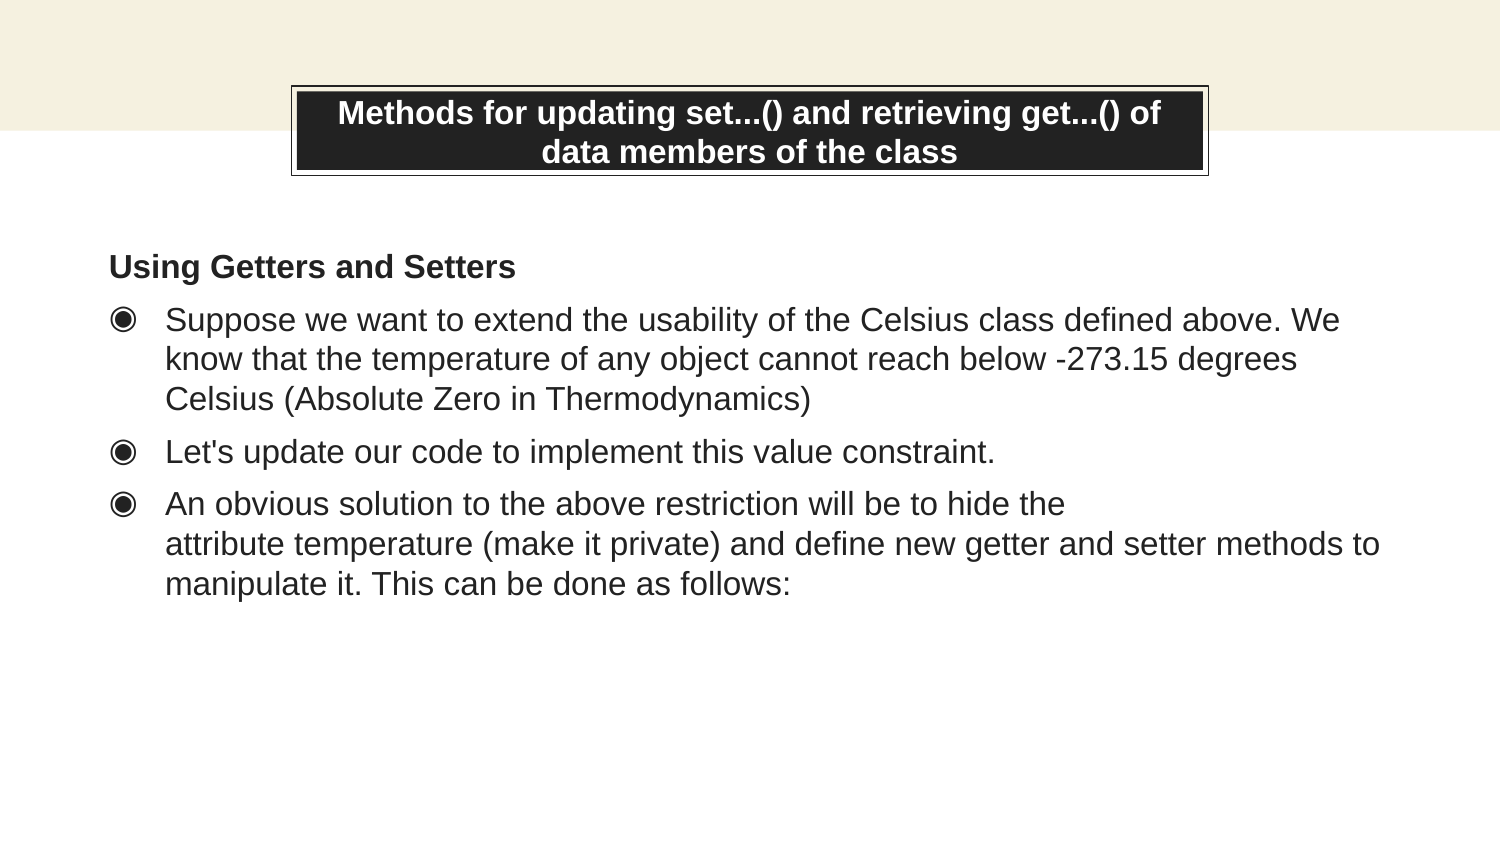

# Methods for updating set...() and retrieving get...() of data members of the class
Using Getters and Setters
Suppose we want to extend the usability of the Celsius class defined above. We know that the temperature of any object cannot reach below -273.15 degrees Celsius (Absolute Zero in Thermodynamics)
Let's update our code to implement this value constraint.
An obvious solution to the above restriction will be to hide the attribute temperature (make it private) and define new getter and setter methods to manipulate it. This can be done as follows: